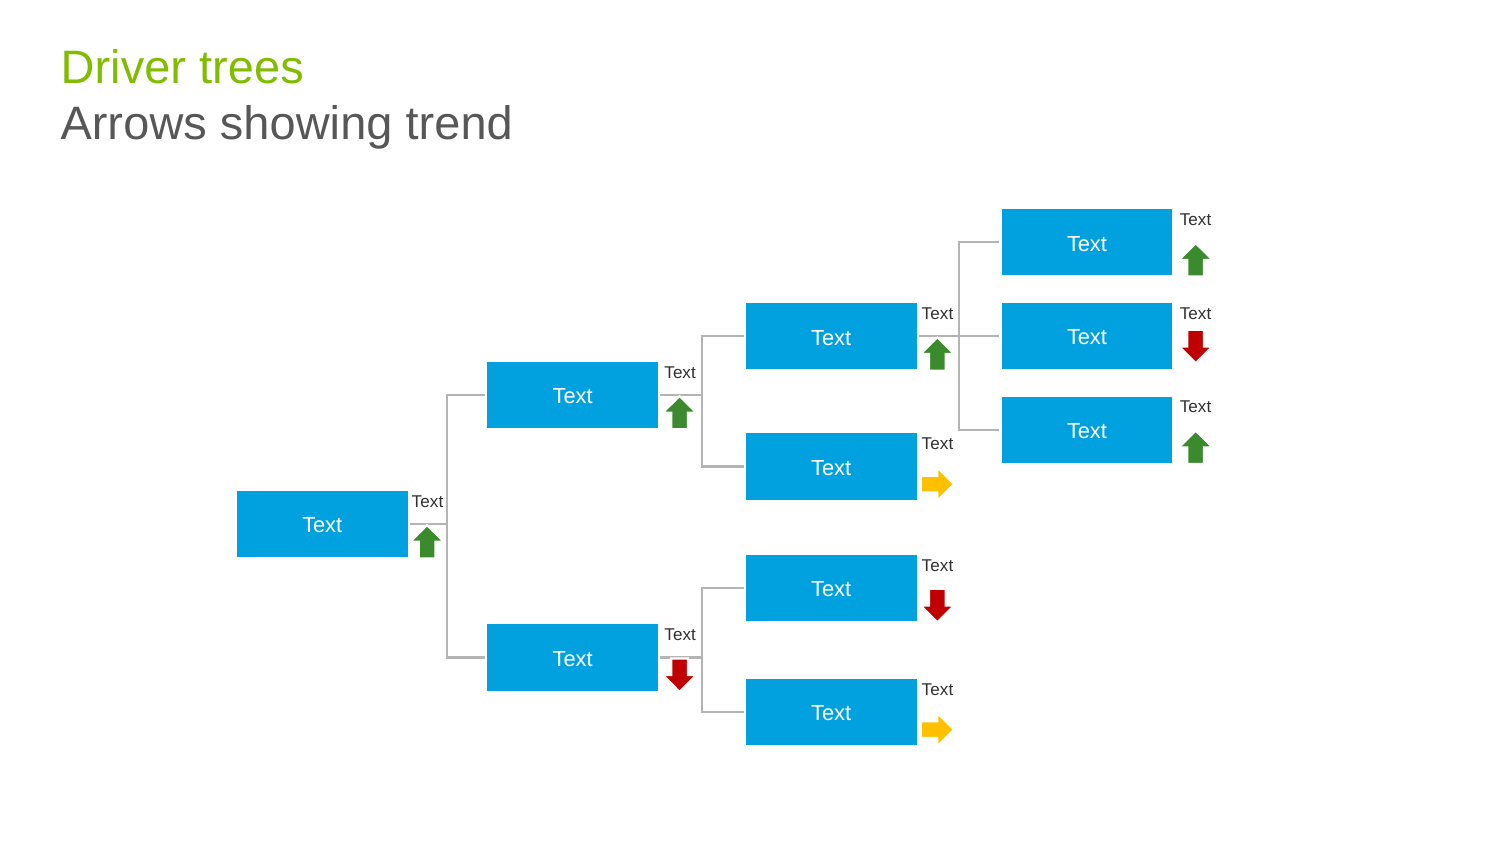

# Driver trees Arrows showing trend
Text
Text

Text
Text
Text
Text

Text
Text
Text
Text

Text
Text

Text
Text

Text
Text

Text
Text

Text
Text